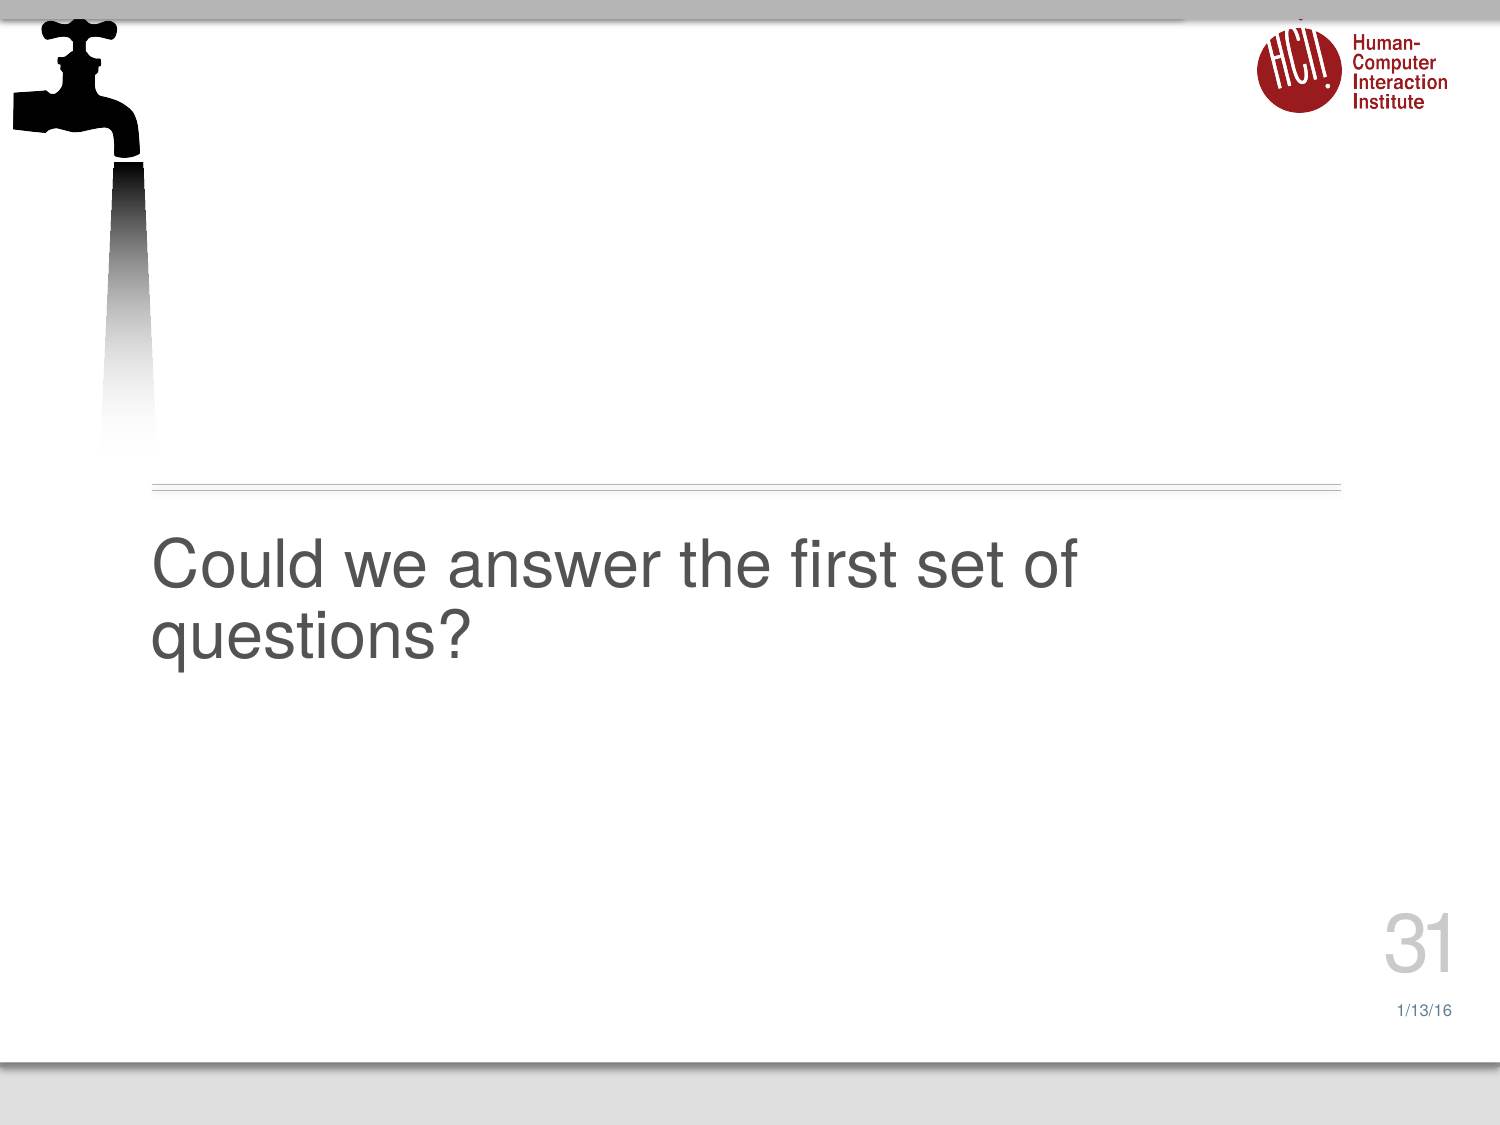

# Could we answer the first set of questions?
31
1/13/16